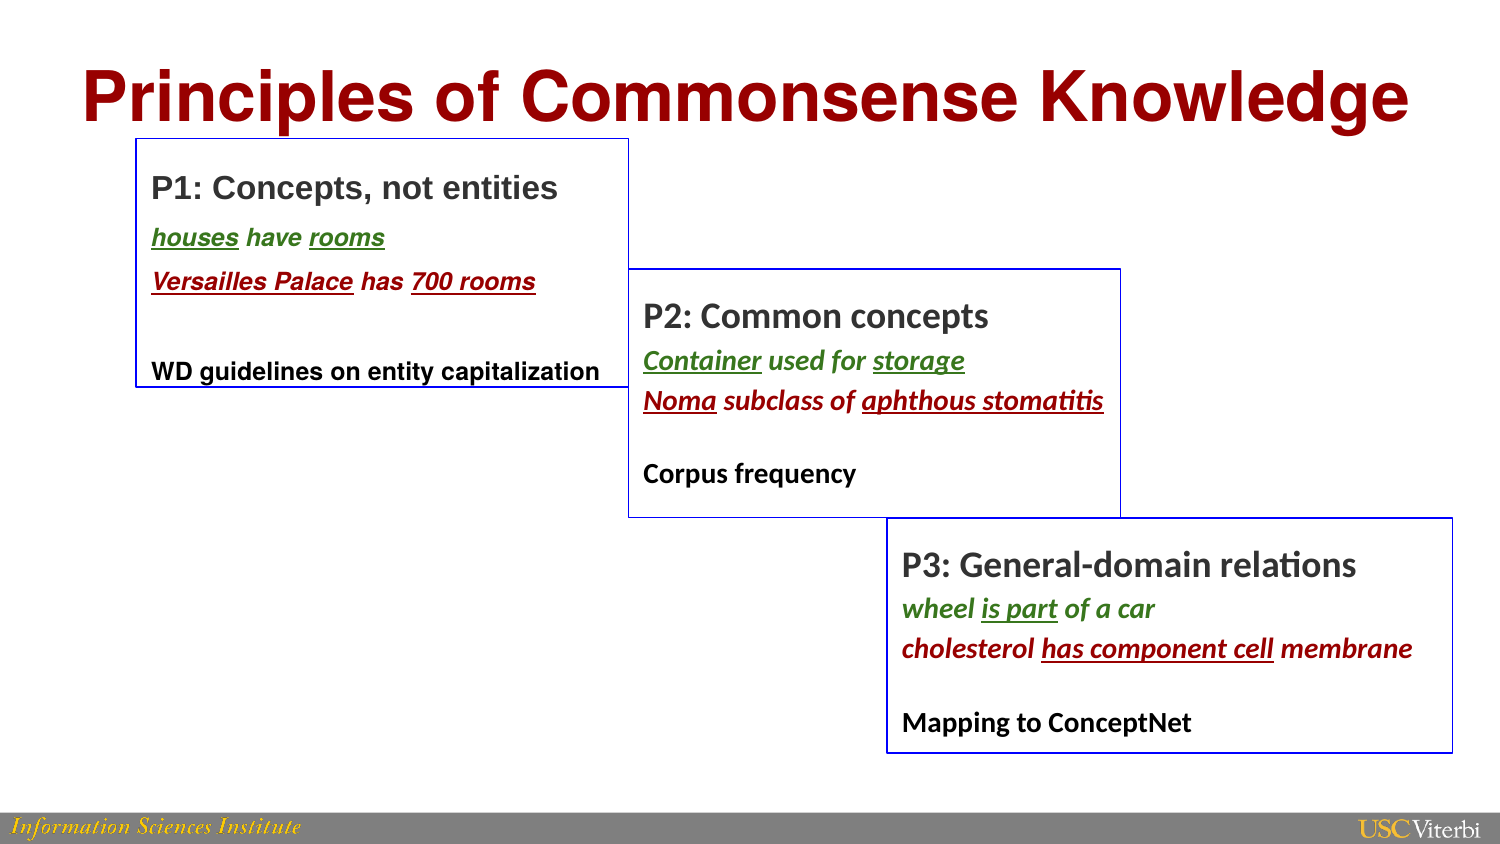

Principles of Commonsense Knowledge
P1: Concepts, not entities
houses have rooms
Versailles Palace has 700 rooms

WD guidelines on entity capitalization
P2: Common concepts
Container used for storage
Noma subclass of aphthous stomatitis
Corpus frequency
P3: General-domain relations
wheel is part of a car
cholesterol has component cell membrane
Mapping to ConceptNet